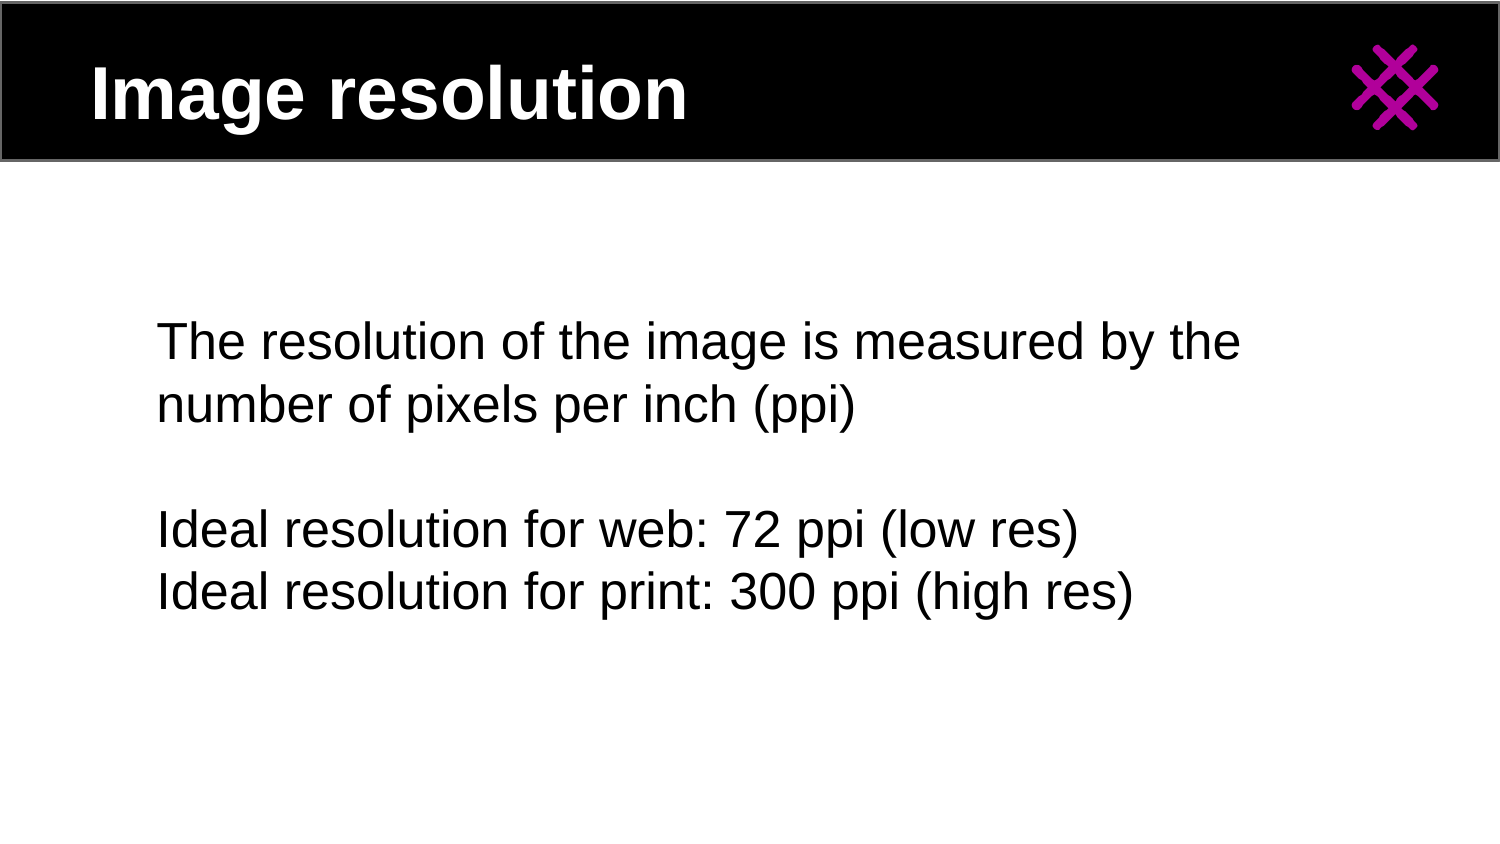

# Image resolution

The resolution of the image is measured by the number of pixels per inch (ppi)

Ideal resolution for web: 72 ppi (low res)
Ideal resolution for print: 300 ppi (high res)